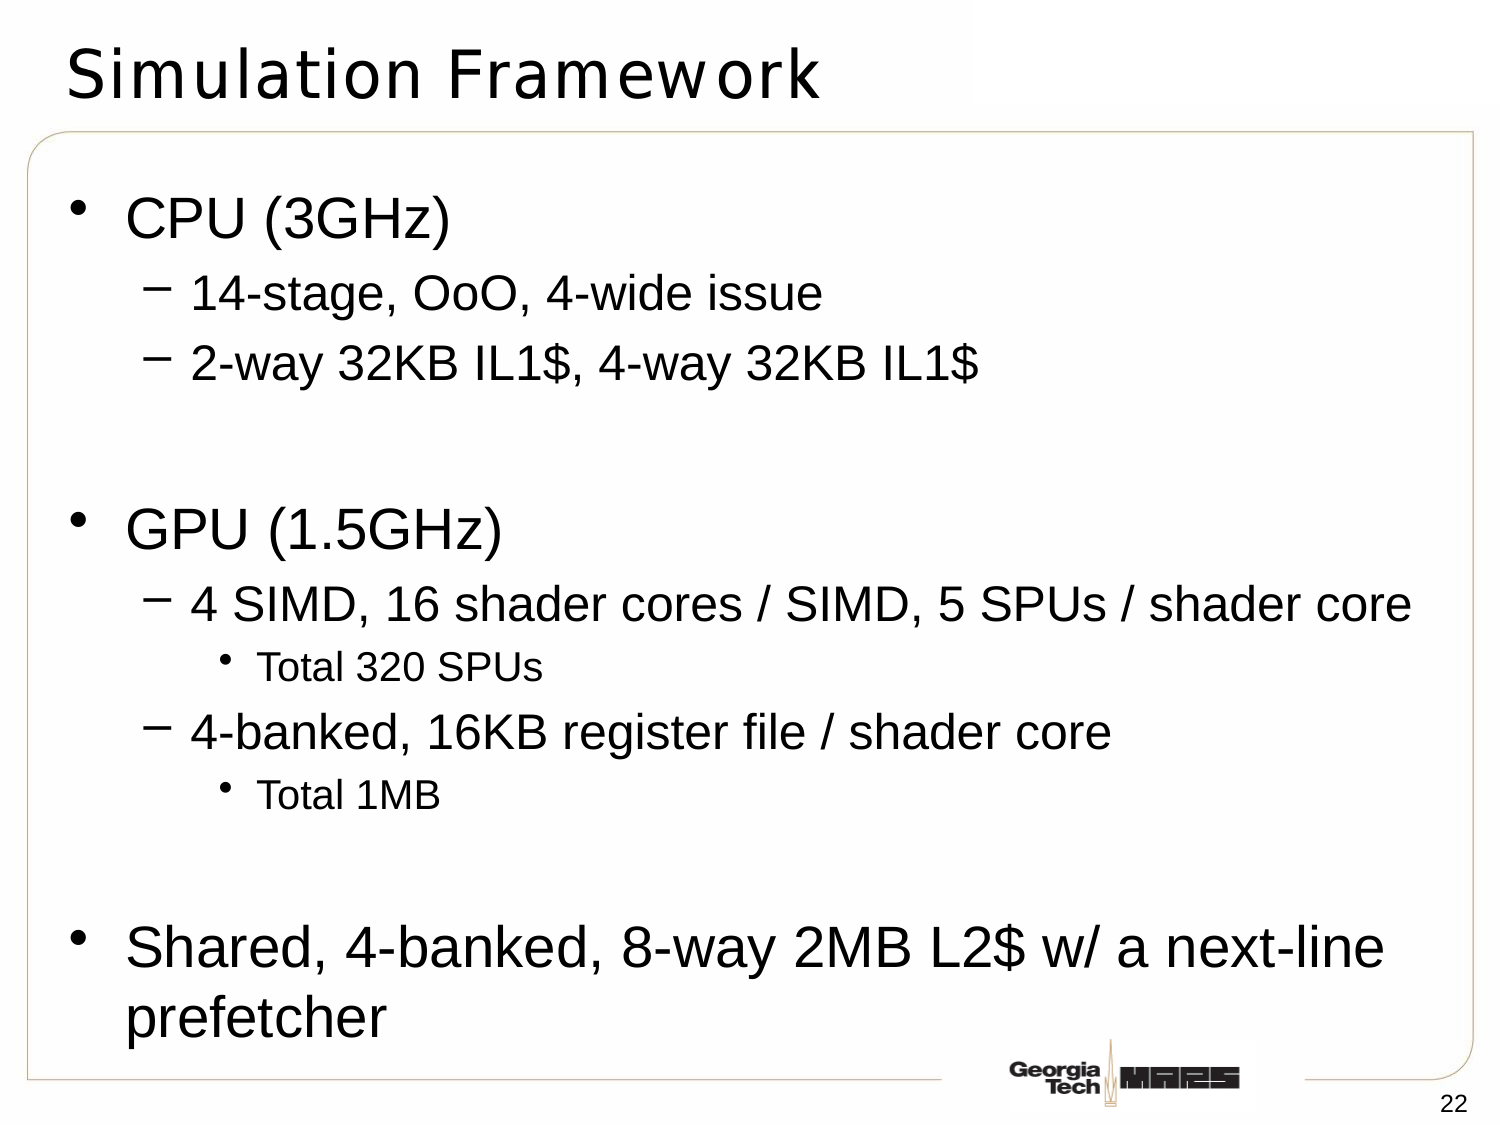

# Simulation Framework
CPU (3GHz)
14-stage, OoO, 4-wide issue
2-way 32KB IL1$, 4-way 32KB IL1$

GPU (1.5GHz)
4 SIMD, 16 shader cores / SIMD, 5 SPUs / shader core
Total 320 SPUs
4-banked, 16KB register file / shader core
Total 1MB

Shared, 4-banked, 8-way 2MB L2$ w/ a next-line prefetcher